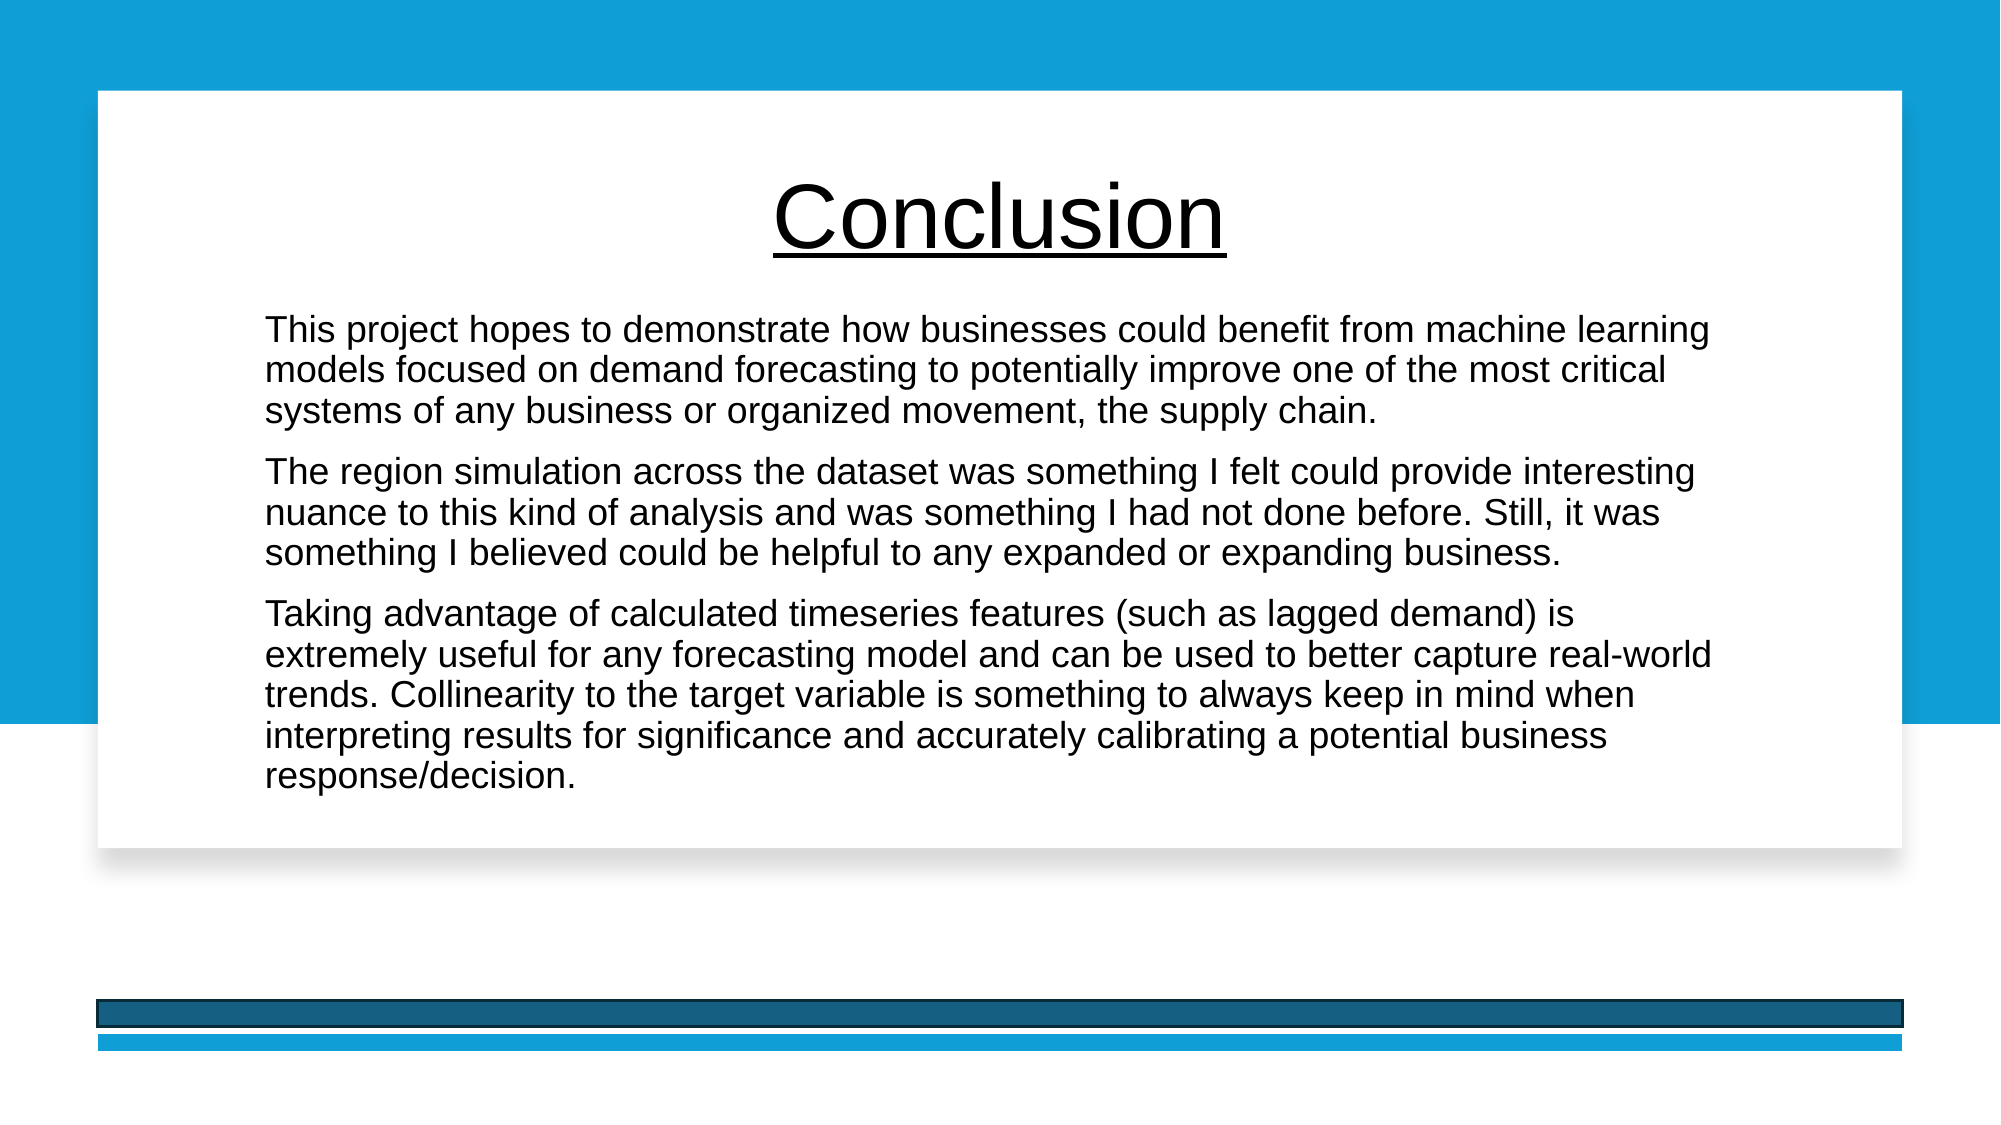

# Conclusion
This project hopes to demonstrate how businesses could benefit from machine learning models focused on demand forecasting to potentially improve one of the most critical systems of any business or organized movement, the supply chain.
The region simulation across the dataset was something I felt could provide interesting nuance to this kind of analysis and was something I had not done before. Still, it was something I believed could be helpful to any expanded or expanding business.
Taking advantage of calculated timeseries features (such as lagged demand) is extremely useful for any forecasting model and can be used to better capture real-world trends. Collinearity to the target variable is something to always keep in mind when interpreting results for significance and accurately calibrating a potential business response/decision.